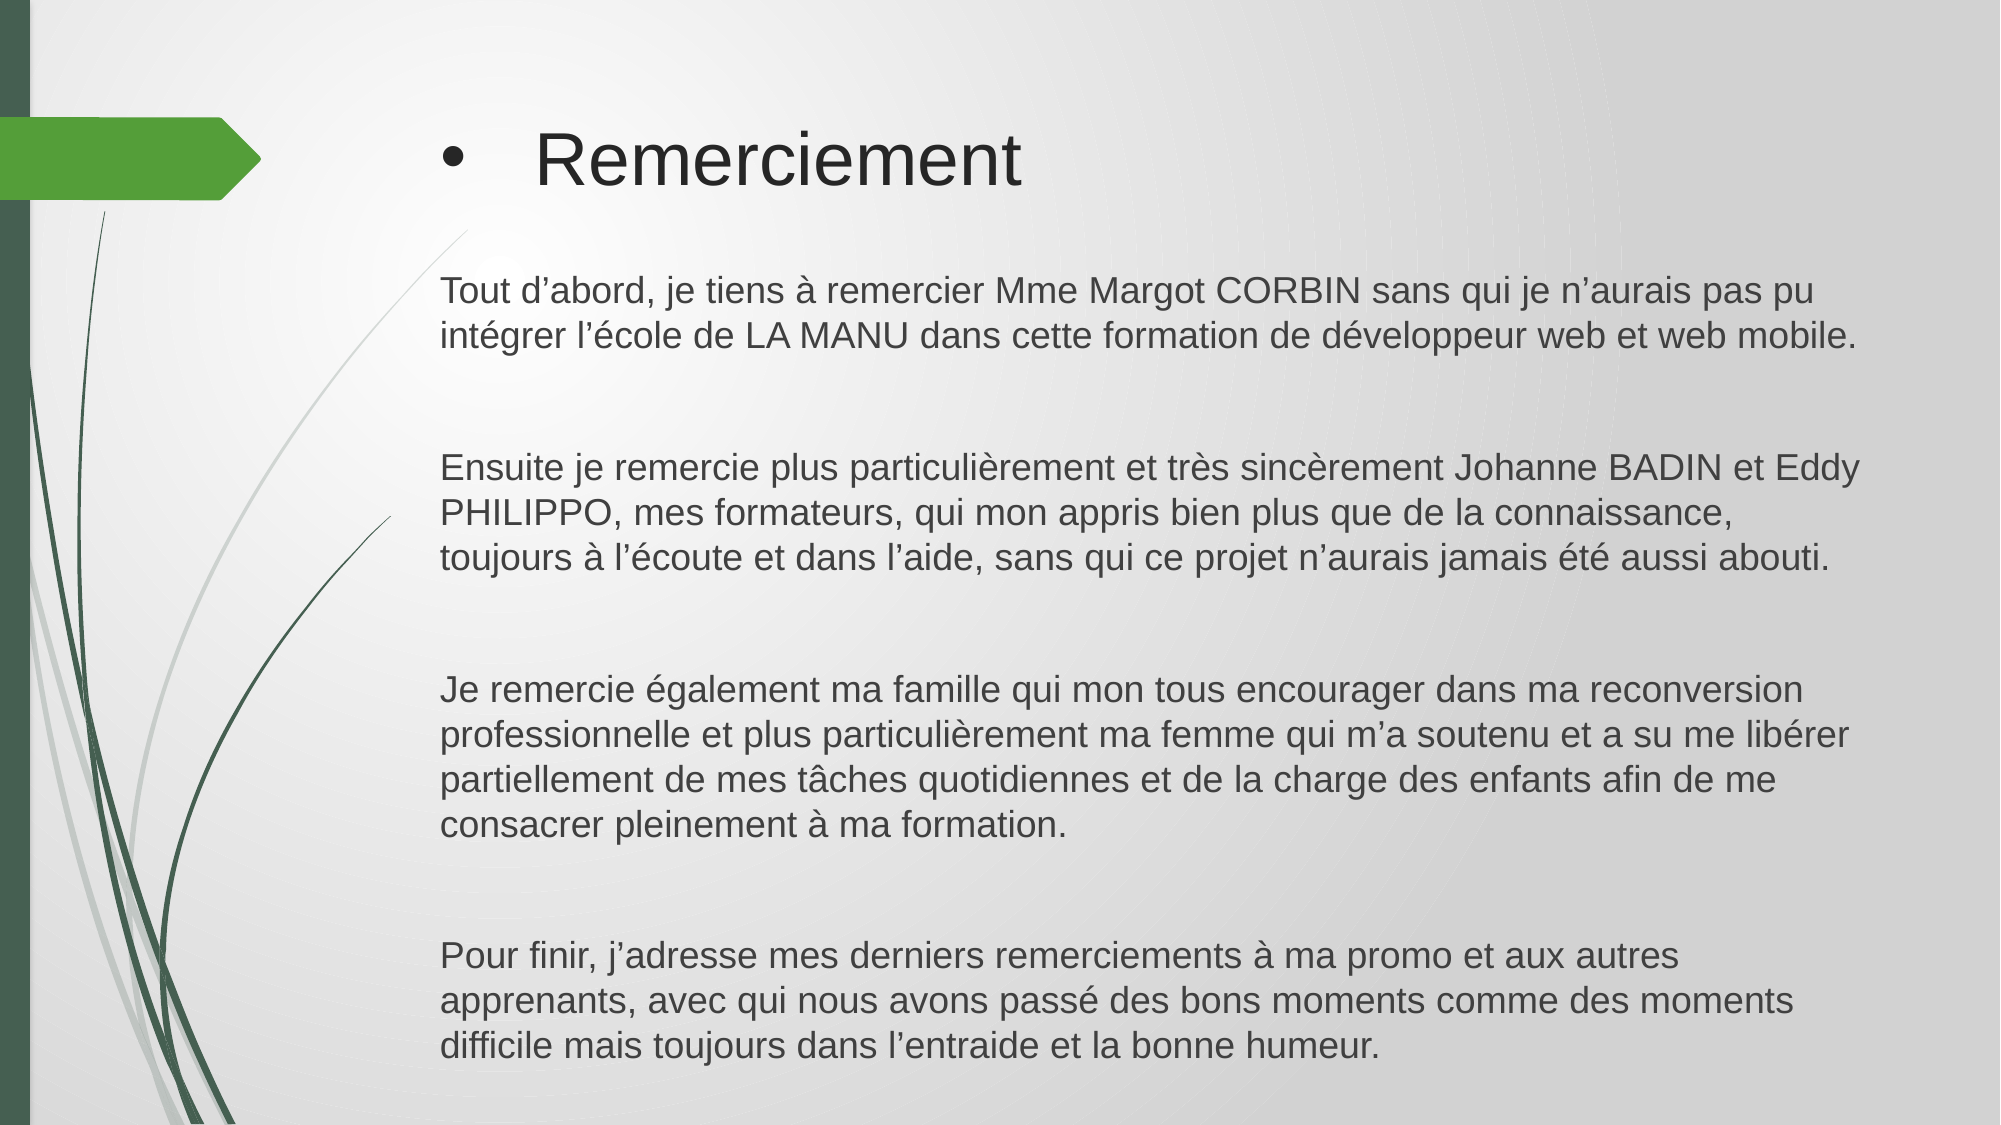

# Remerciement
Tout d’abord, je tiens à remercier Mme Margot CORBIN sans qui je n’aurais pas pu intégrer l’école de LA MANU dans cette formation de développeur web et web mobile.

Ensuite je remercie plus particulièrement et très sincèrement Johanne BADIN et Eddy PHILIPPO, mes formateurs, qui mon appris bien plus que de la connaissance, toujours à l’écoute et dans l’aide, sans qui ce projet n’aurais jamais été aussi abouti.

Je remercie également ma famille qui mon tous encourager dans ma reconversion professionnelle et plus particulièrement ma femme qui m’a soutenu et a su me libérer partiellement de mes tâches quotidiennes et de la charge des enfants afin de me consacrer pleinement à ma formation.

Pour finir, j’adresse mes derniers remerciements à ma promo et aux autres apprenants, avec qui nous avons passé des bons moments comme des moments difficile mais toujours dans l’entraide et la bonne humeur.